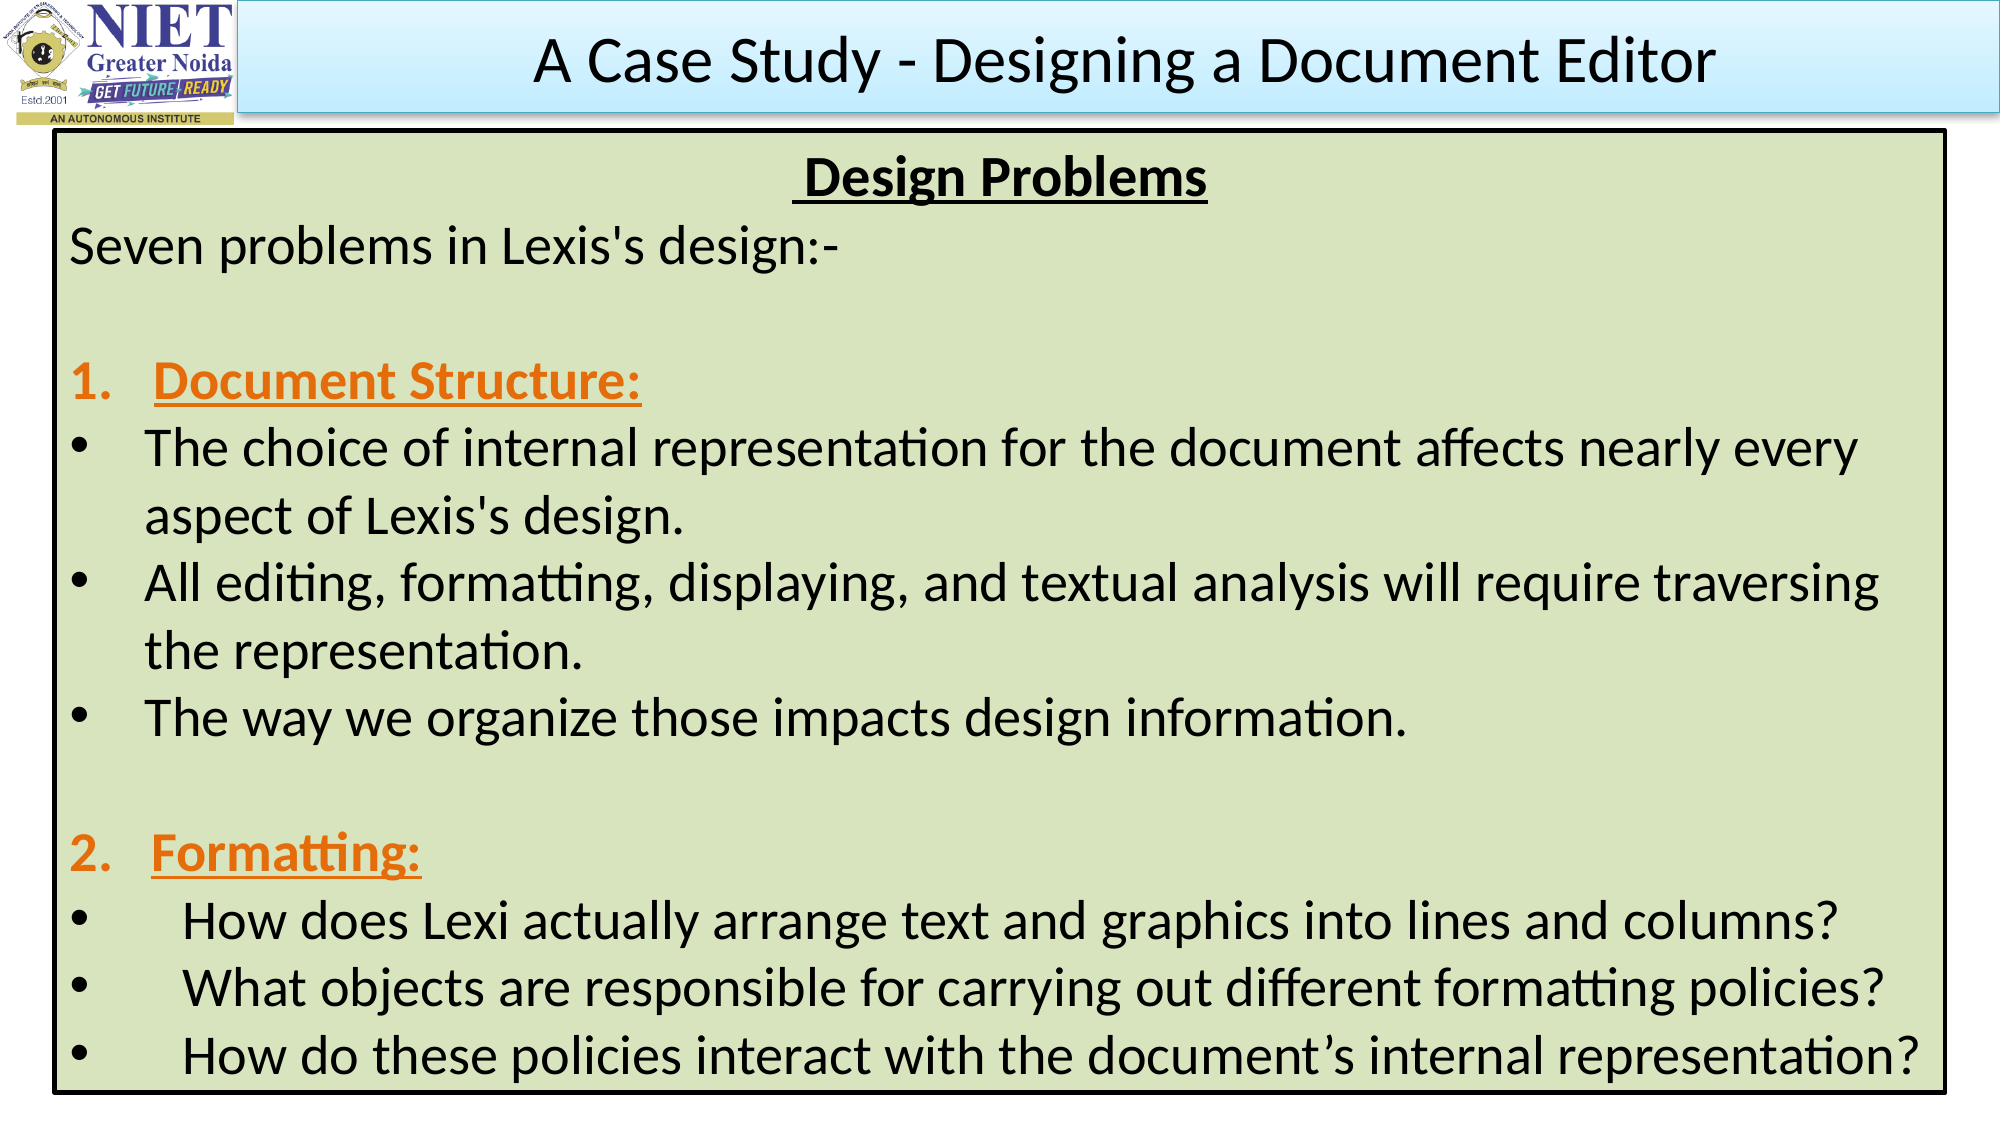

A Case Study - Designing a Document Editor
 Design Problems
Seven problems in Lexis's design:-

Document Structure:
The choice of internal representation for the document affects nearly every aspect of Lexis's design.
All editing, formatting, displaying, and textual analysis will require traversing the representation.
The way we organize those impacts design information.

2.   Formatting:
   How does Lexi actually arrange text and graphics into lines and columns?
   What objects are responsible for carrying out different formatting policies?
   How do these policies interact with the document’s internal representation?

Ibrar Ahmed       Web Technology           Unit I
9/11/2023
30